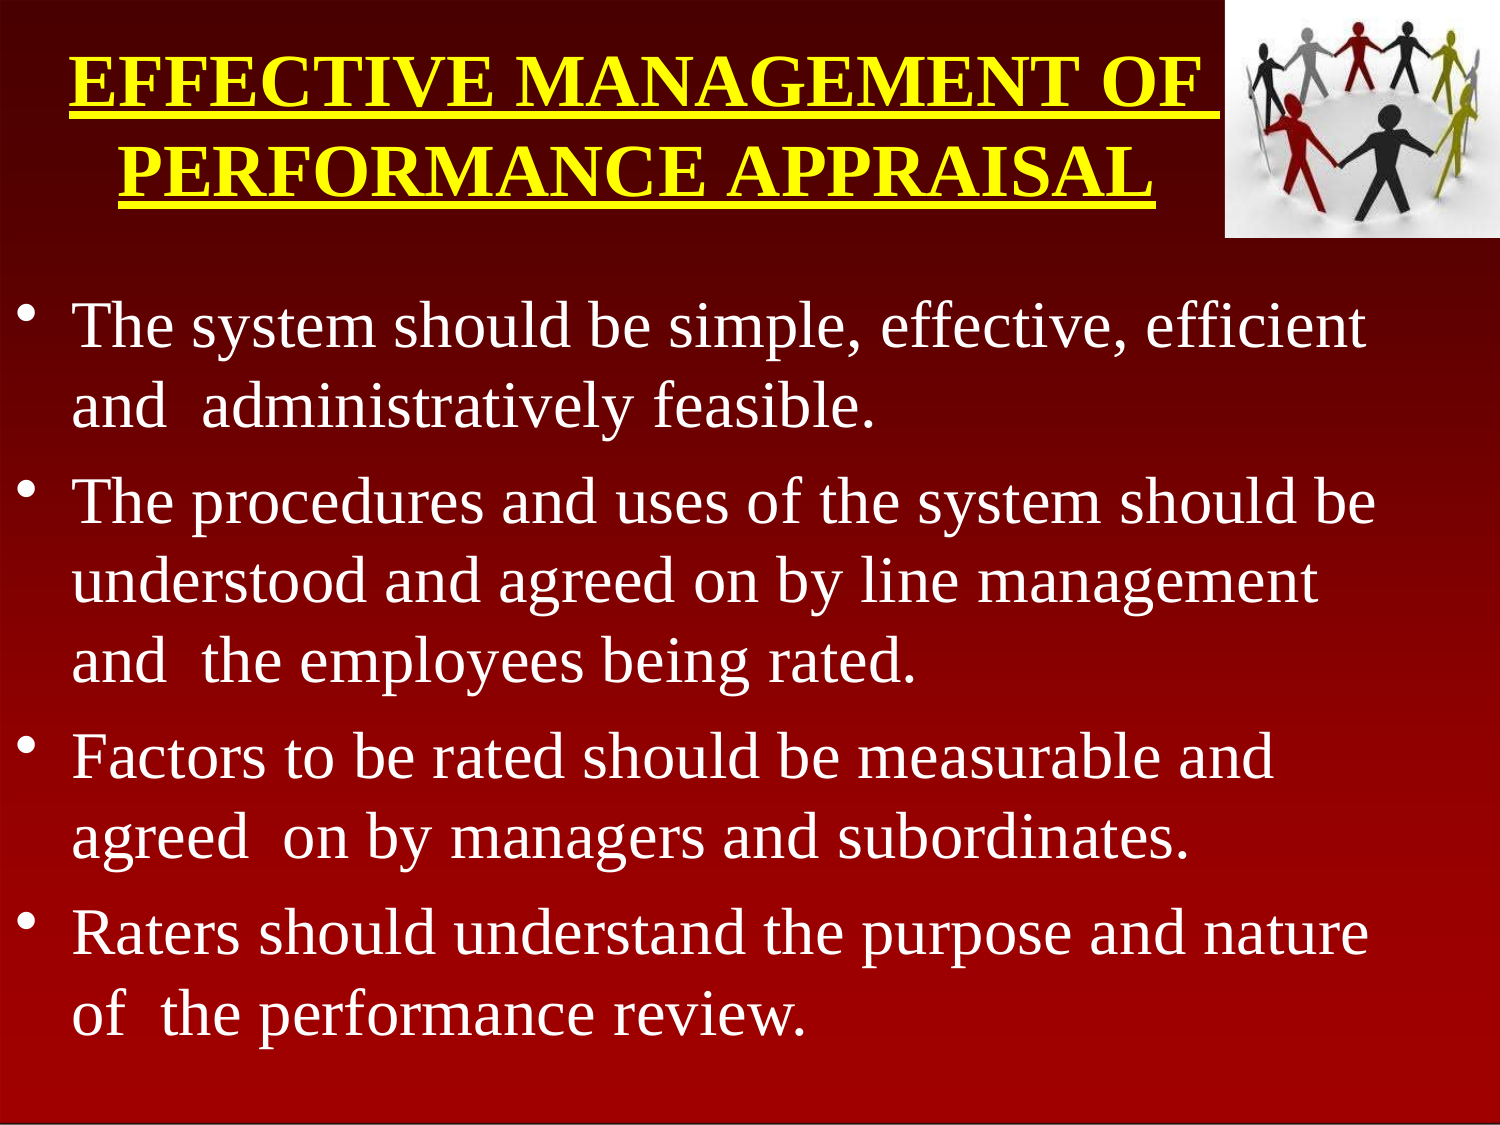

# EFFECTIVE MANAGEMENT OF  PERFORMANCE APPRAISAL
The system should be simple, effective, efficient and  administratively feasible.
The procedures and uses of the system should be  understood and agreed on by line management and  the employees being rated.
Factors to be rated should be measurable and agreed  on by managers and subordinates.
Raters should understand the purpose and nature of  the performance review.